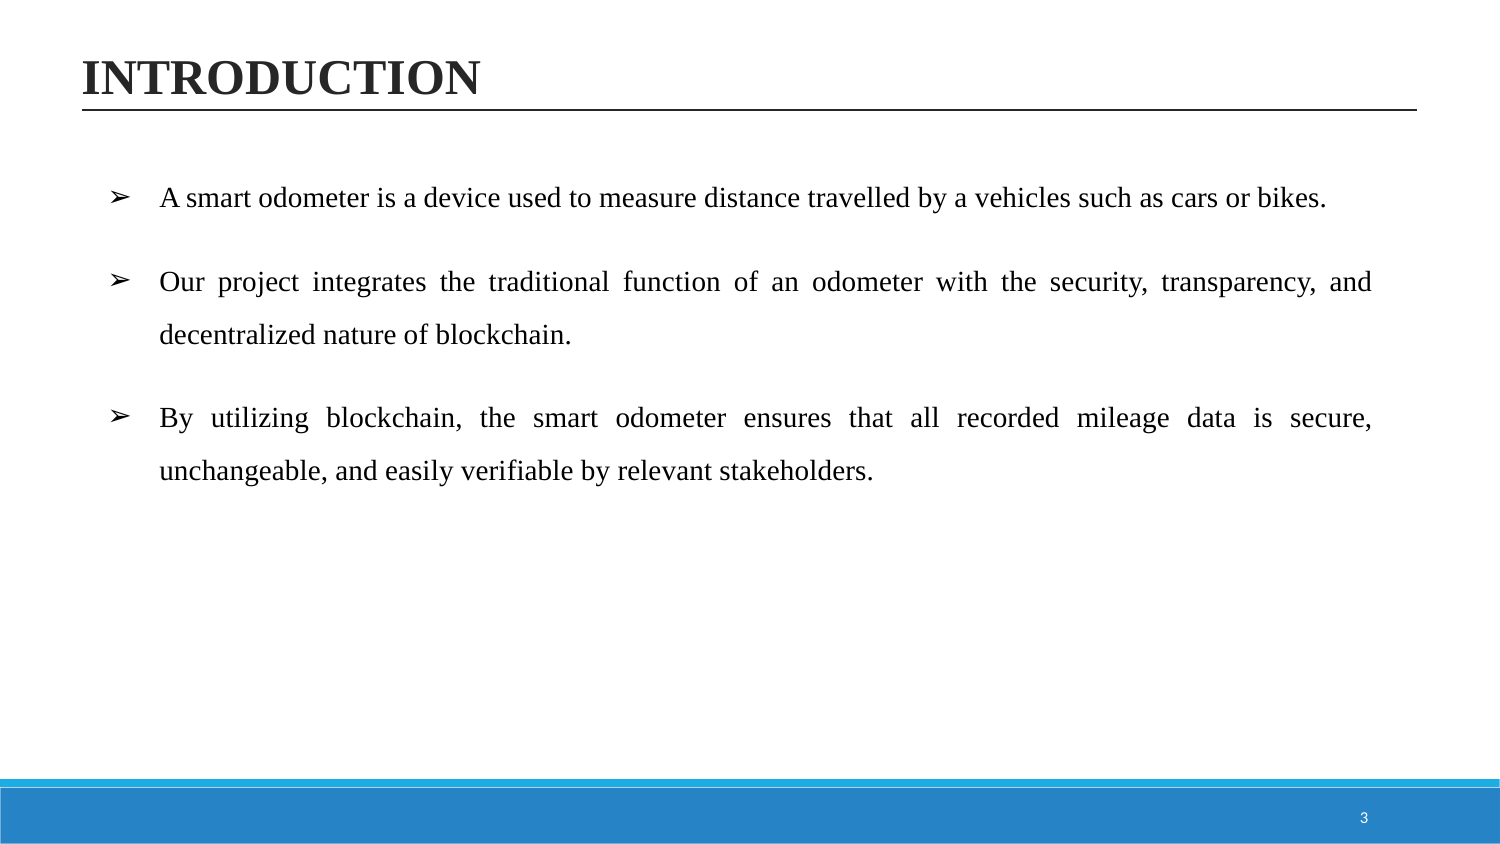

INTRODUCTION
6
A smart odometer is a device used to measure distance travelled by a vehicles such as cars or bikes.
Our project integrates the traditional function of an odometer with the security, transparency, and decentralized nature of blockchain.
By utilizing blockchain, the smart odometer ensures that all recorded mileage data is secure, unchangeable, and easily verifiable by relevant stakeholders.
3